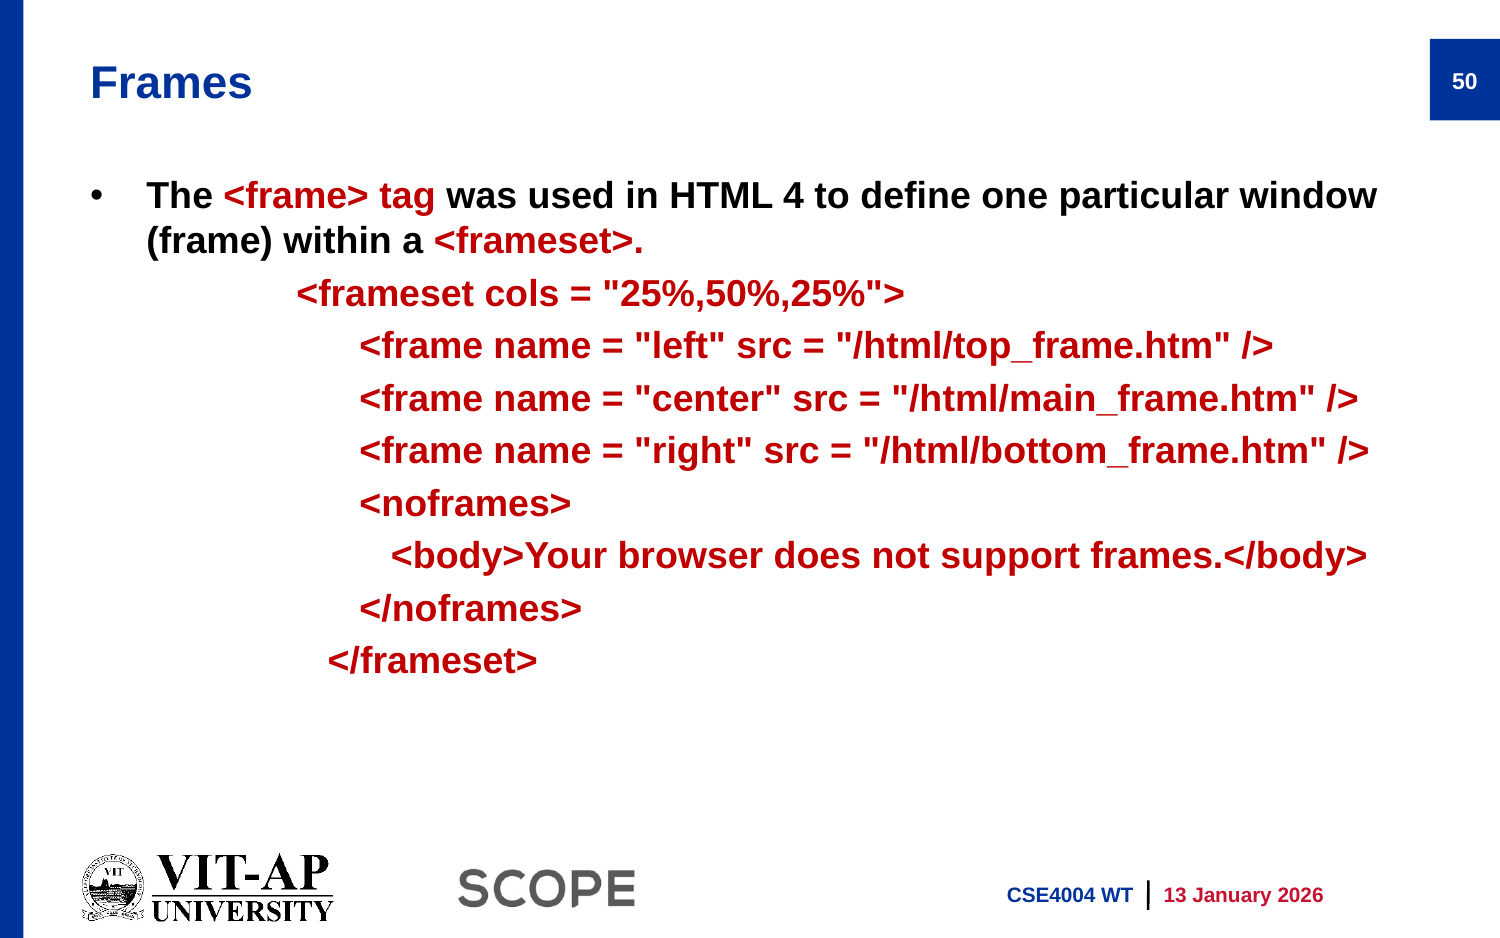

# Frames
50
The <frame> tag was used in HTML 4 to define one particular window (frame) within a <frameset>.
<frameset cols = "25%,50%,25%">
      <frame name = "left" src = "/html/top_frame.htm" />
      <frame name = "center" src = "/html/main_frame.htm" />
      <frame name = "right" src = "/html/bottom_frame.htm" />
      <noframes>
         <body>Your browser does not support frames.</body>
      </noframes>
   </frameset>
CSE4004 WT
13 January 2026